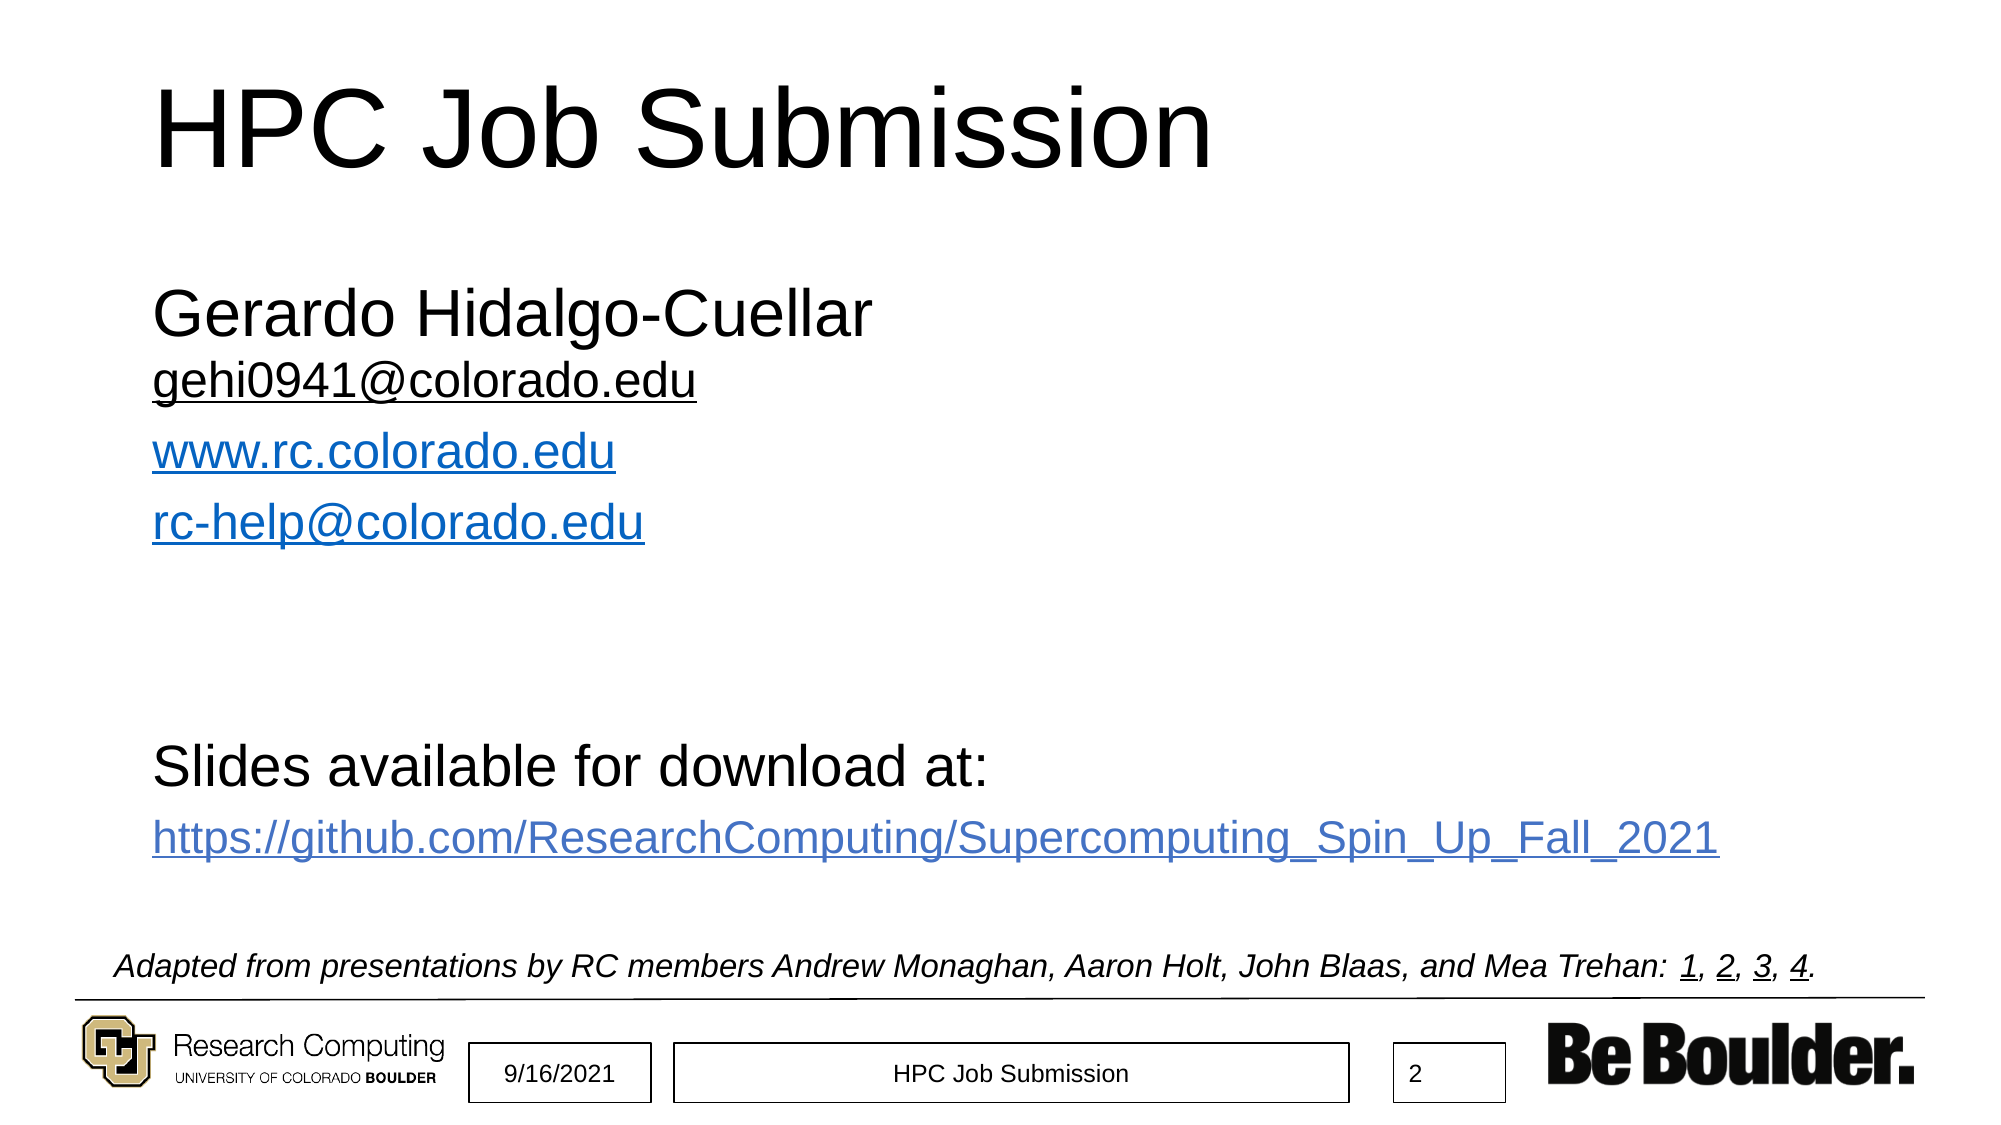

# HPC Job Submission
Gerardo Hidalgo-Cuellar
gehi0941@colorado.edu
www.rc.colorado.edu
rc-help@colorado.edu

Slides available for download at:
https://github.com/ResearchComputing/Supercomputing_Spin_Up_Fall_2021

Adapted from presentations by RC members Andrew Monaghan, Aaron Holt, John Blaas, and Mea Trehan: 1, 2, 3, 4.
9/16/2021
HPC Job Submission
2